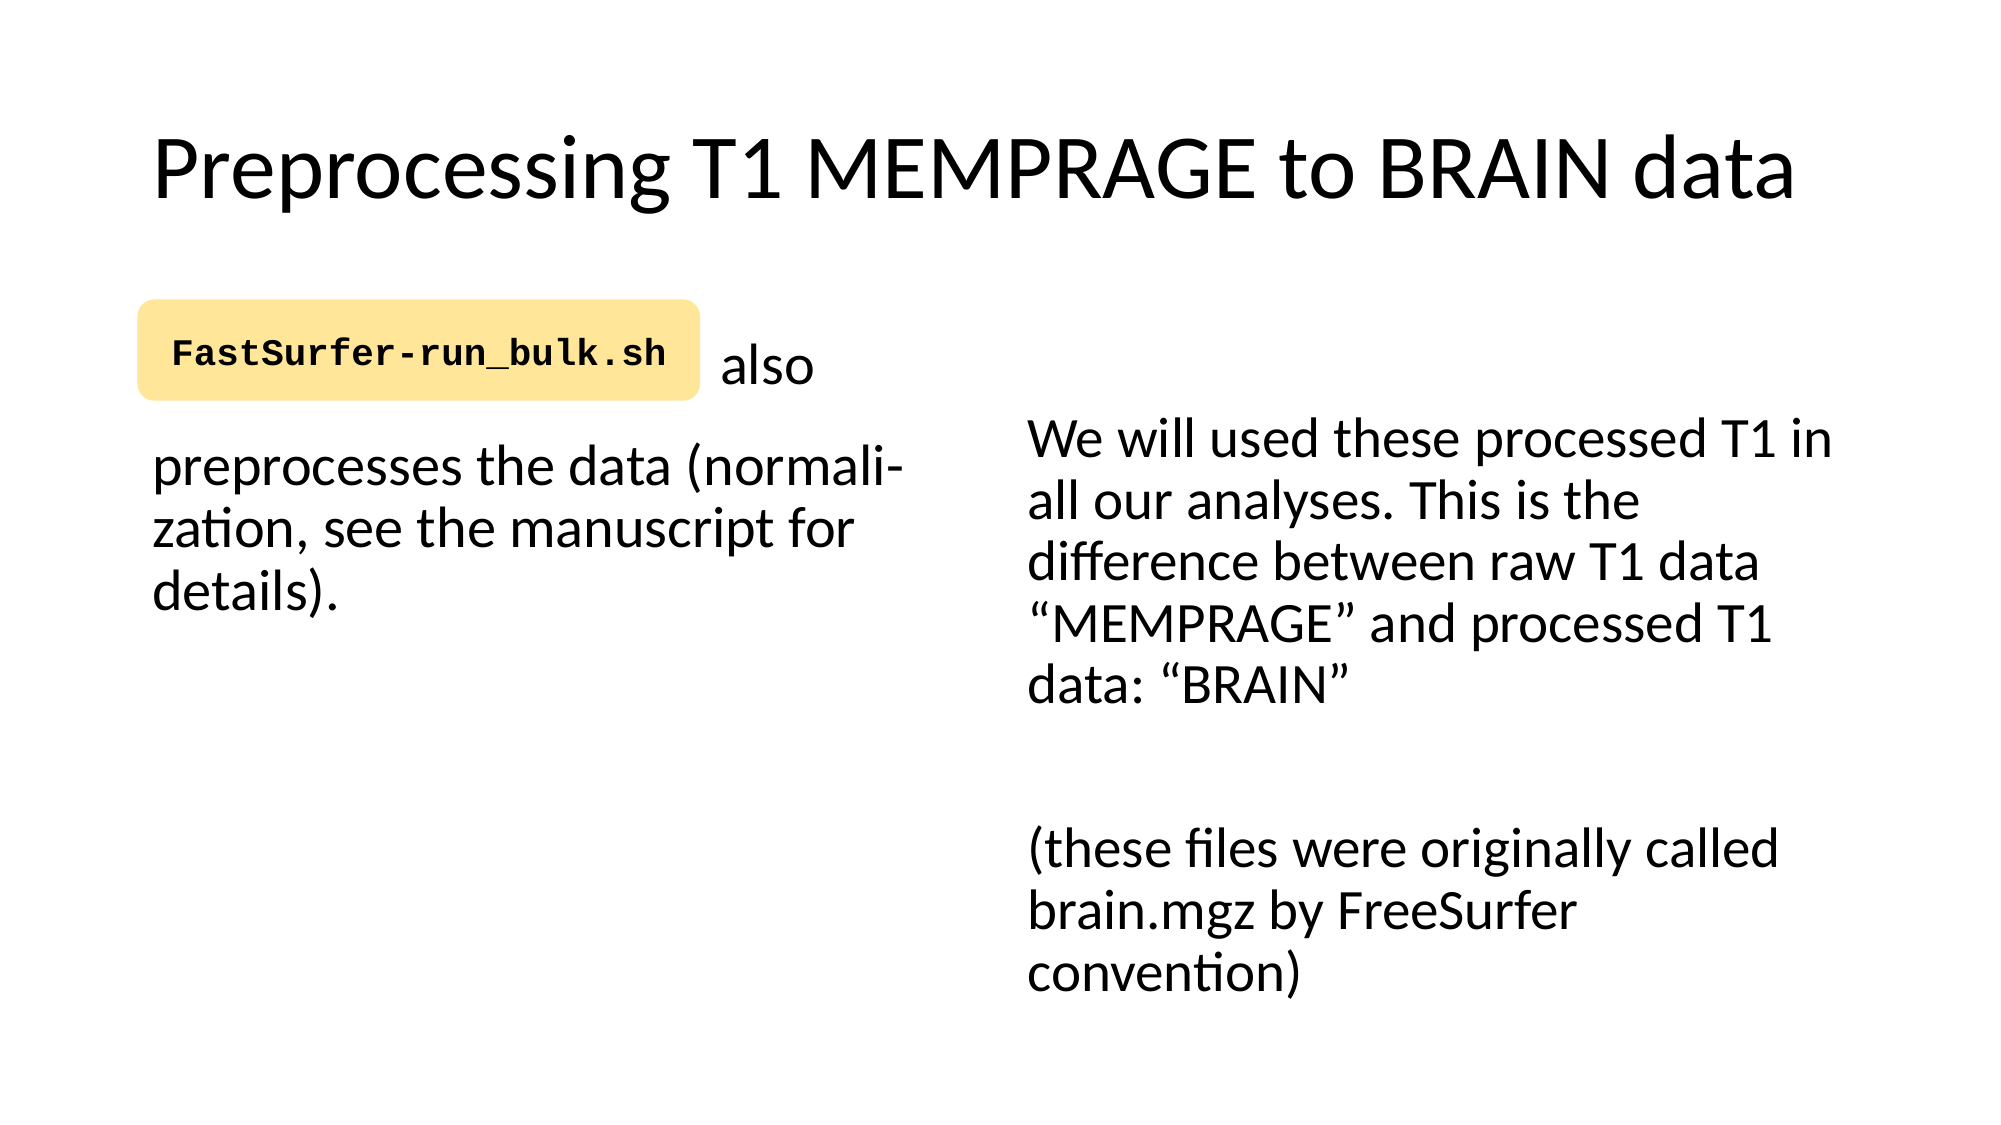

# Preprocessing T1 MEMPRAGE to BRAIN data
                                        also
preprocesses the data (normali-zation, see the manuscript for details).

FastSurfer-run_bulk.sh
We will used these processed T1 in all our analyses. This is the difference between raw T1 data “MEMPRAGE” and processed T1 data: “BRAIN”

(these files were originally called brain.mgz by FreeSurfer convention)